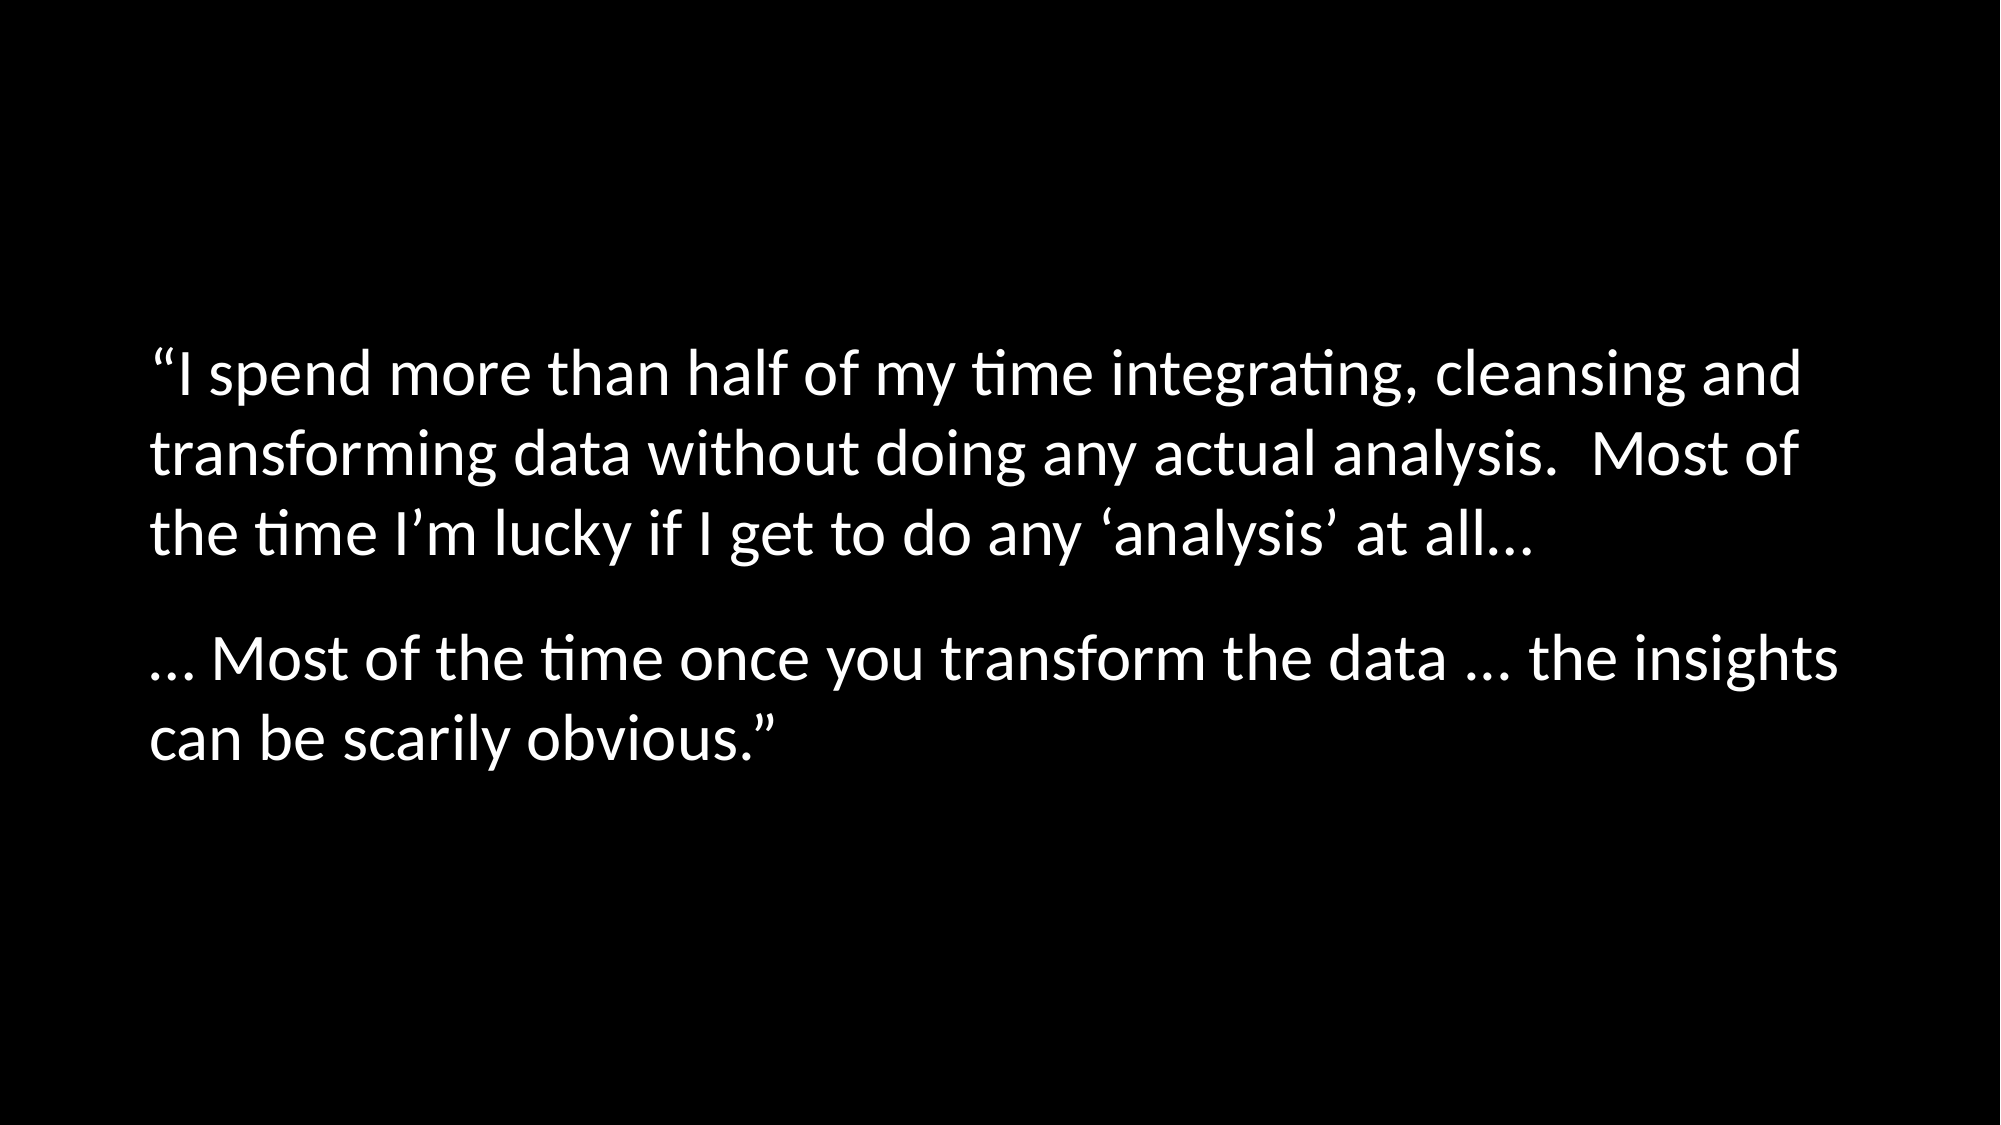

“I spend more than half of my time integrating, cleansing and transforming data without doing any actual analysis.  Most of the time I’m lucky if I get to do any ‘analysis’ at all…

… Most of the time once you transform the data ... the insights can be scarily obvious.”